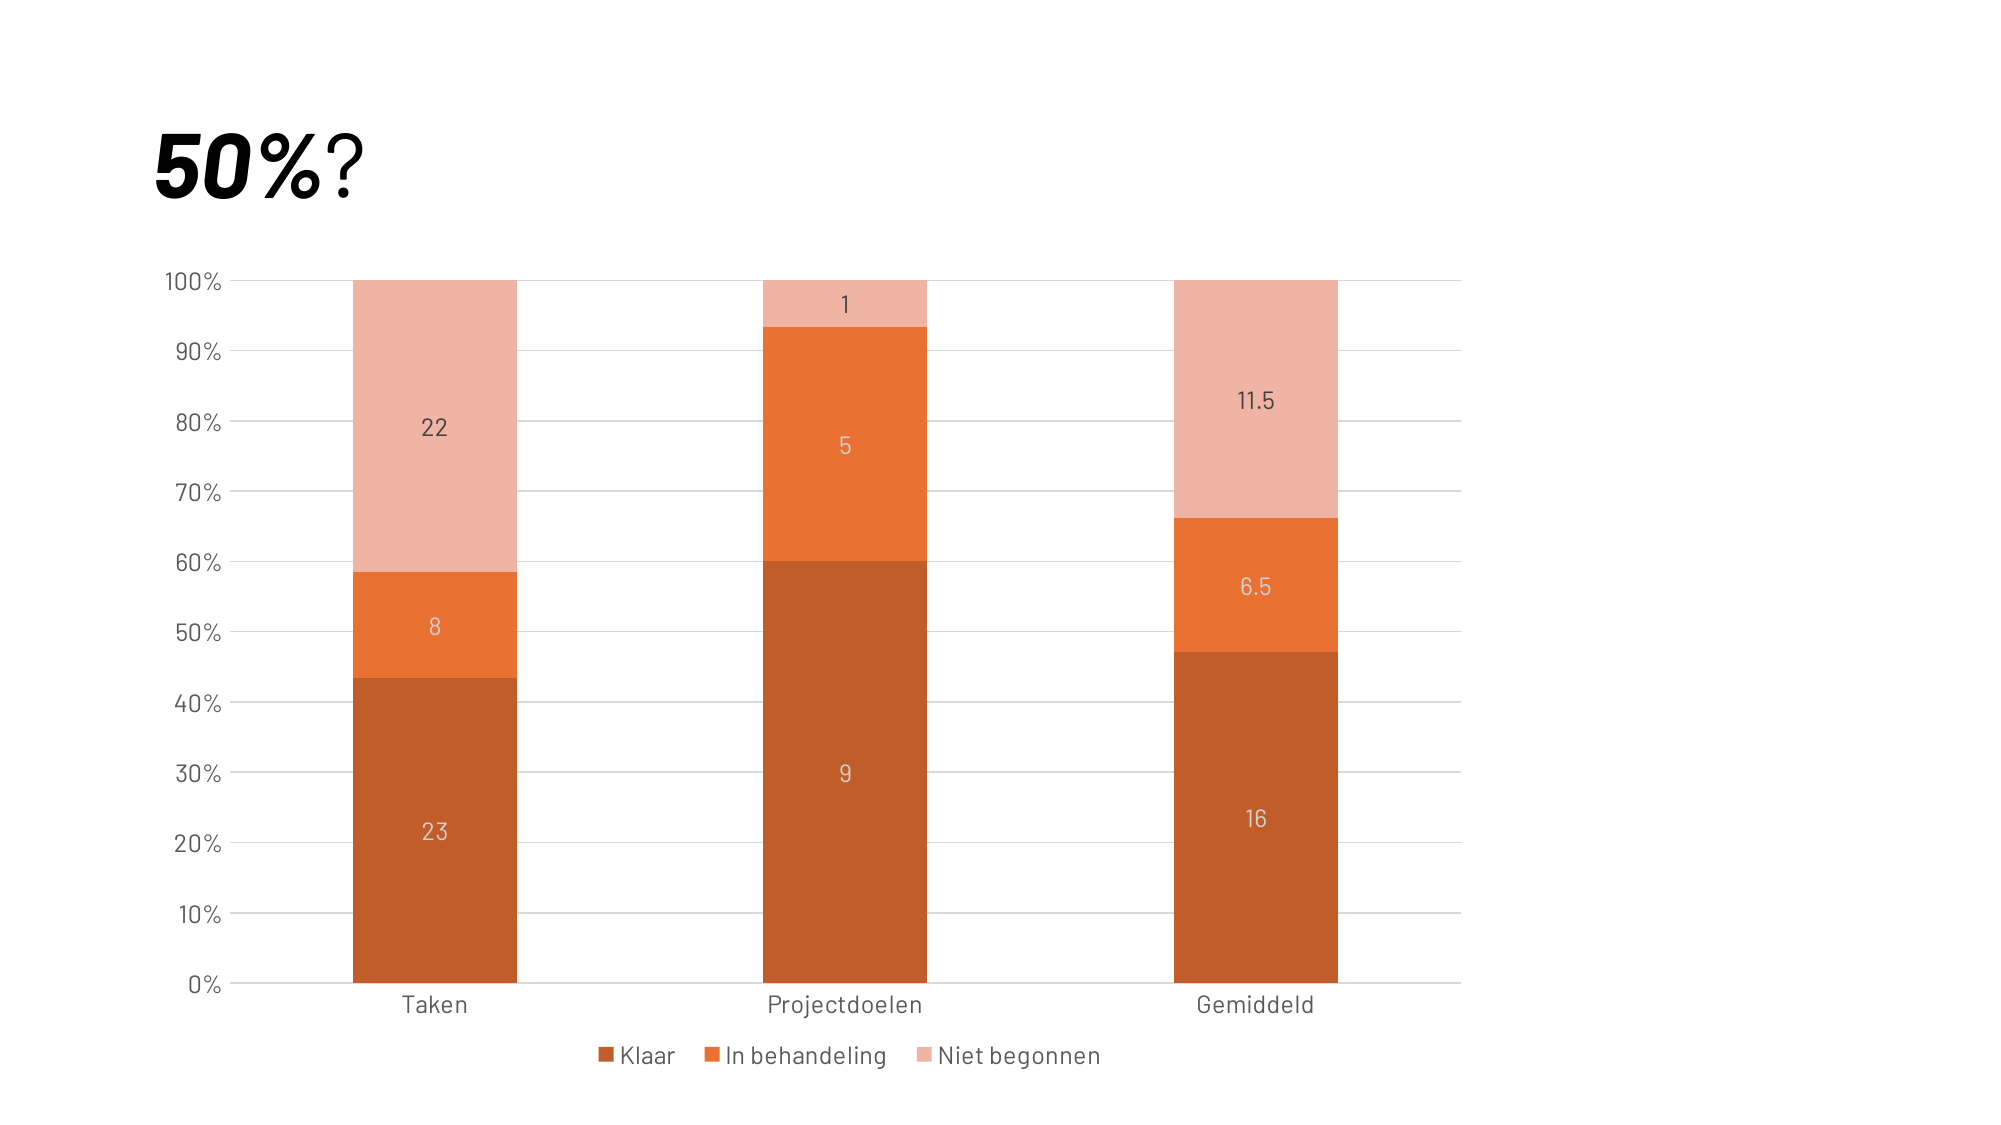

# 50%?

### Chart

| Category | Klaar | In behandeling | Niet begonnen |
|---|---|---|---|
| Taken | 23.0 | 8.0 | 22.0 |
| Projectdoelen | 9.0 | 5.0 | 1.0 |
| Gemiddeld | 16.0 | 6.5 | 11.5 |